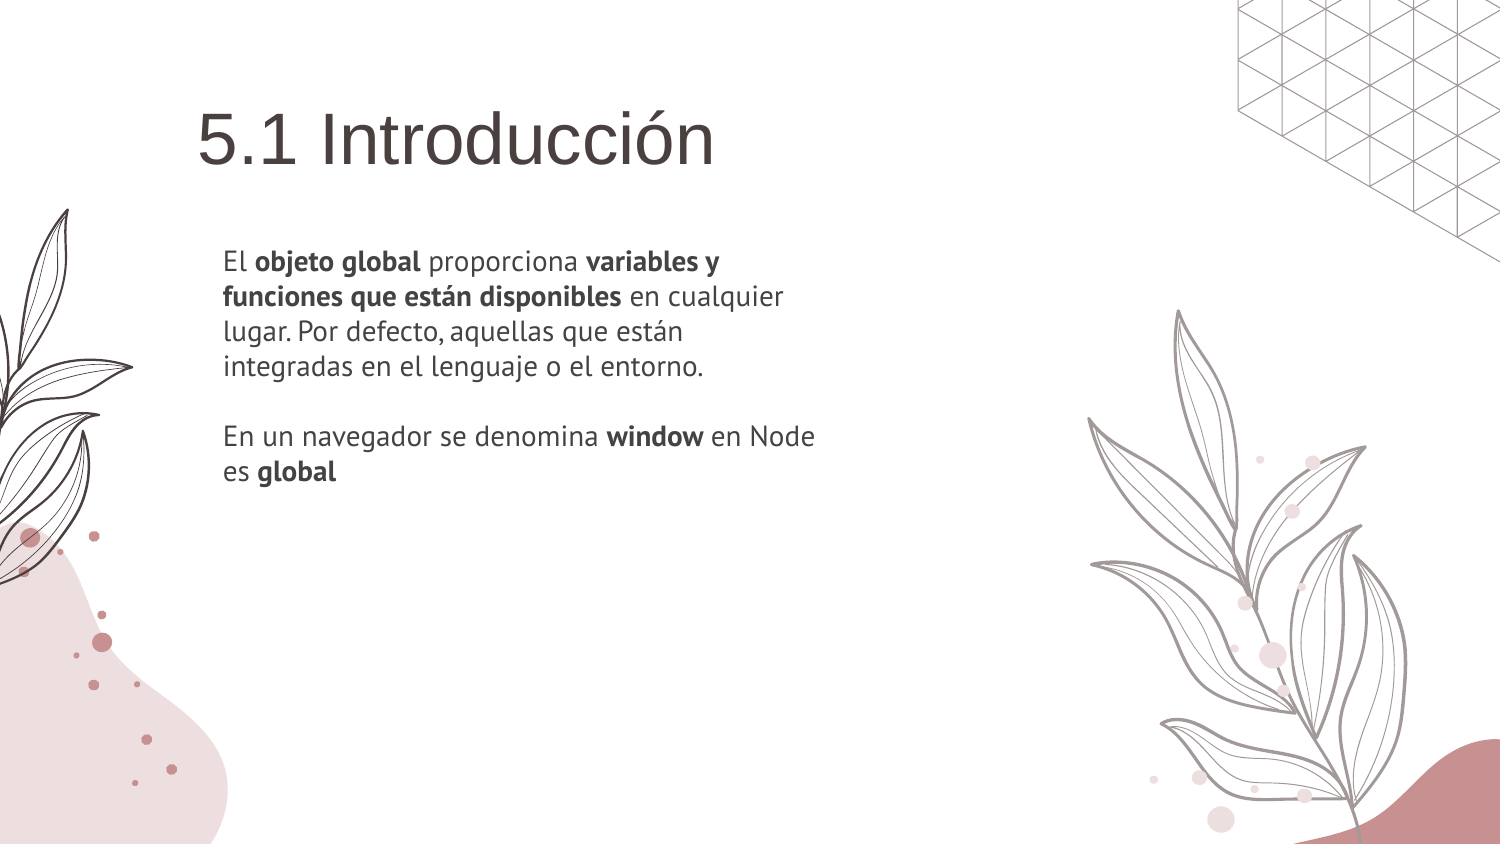

# 5.1 Introducción
El objeto global proporciona variables y funciones que están disponibles en cualquier lugar. Por defecto, aquellas que están integradas en el lenguaje o el entorno.

En un navegador se denomina window en Node es global